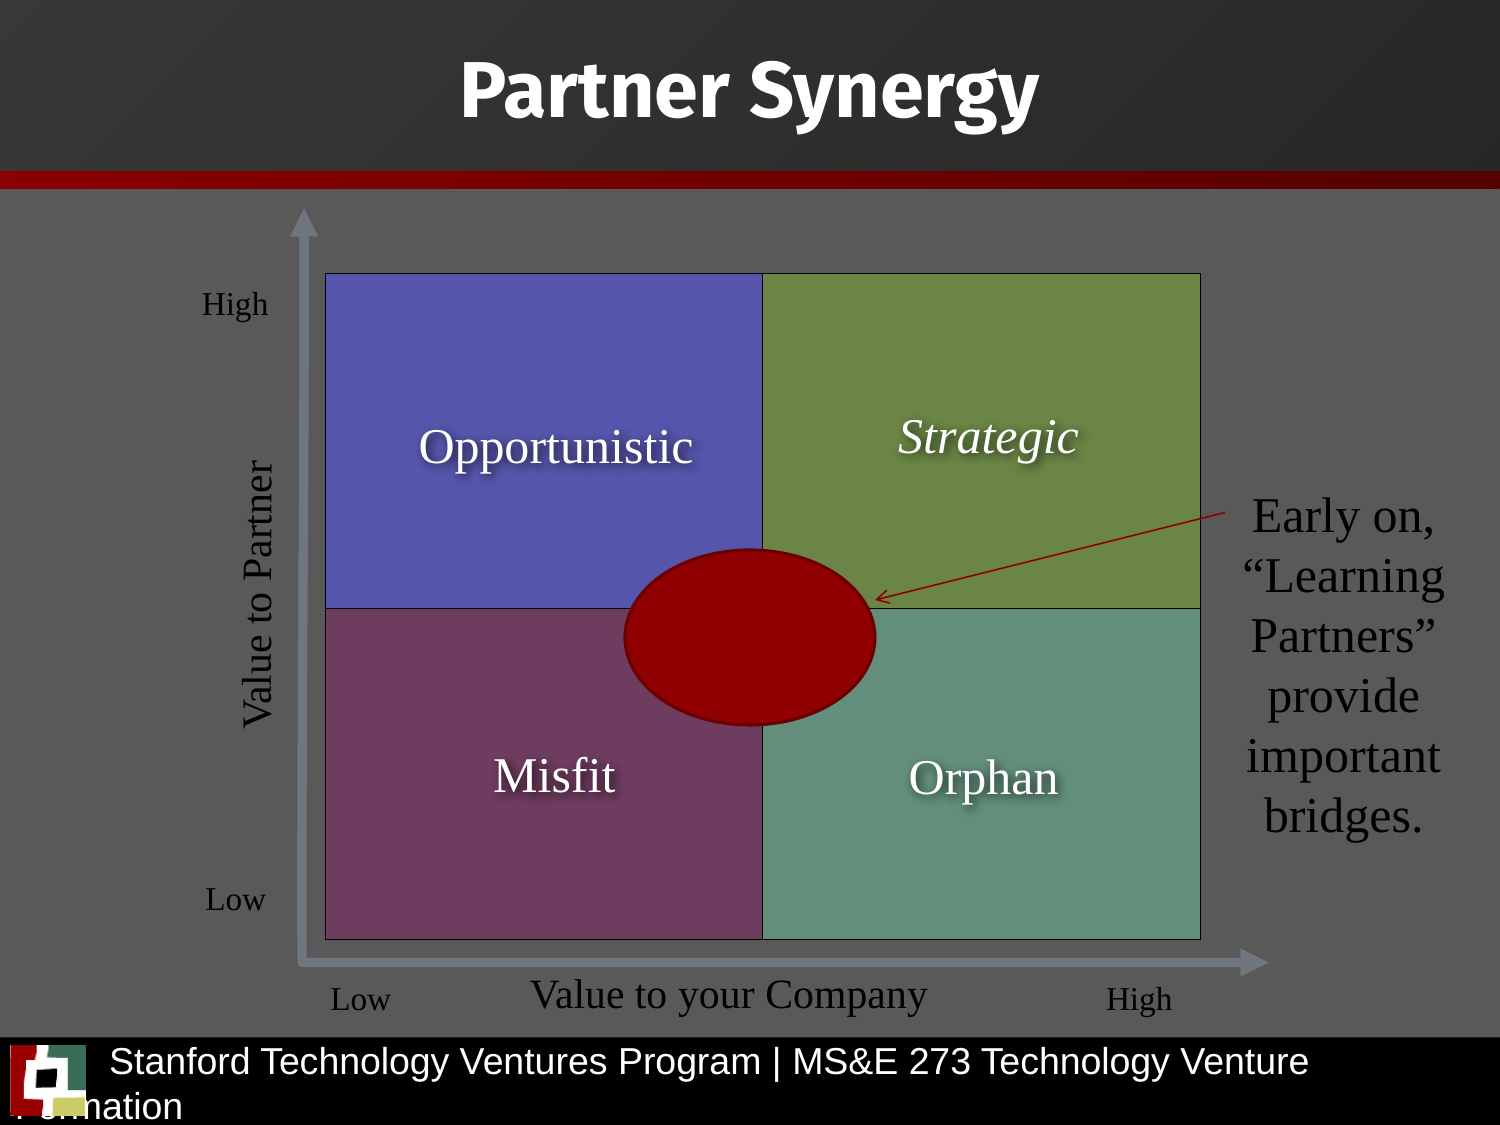

# Partner Synergy

Strategic
Opportunistic

Misfit
Orphan
High
Early on, “Learning Partners” provide important bridges.

Value to Partner

Low
Value to your Company
Low
High